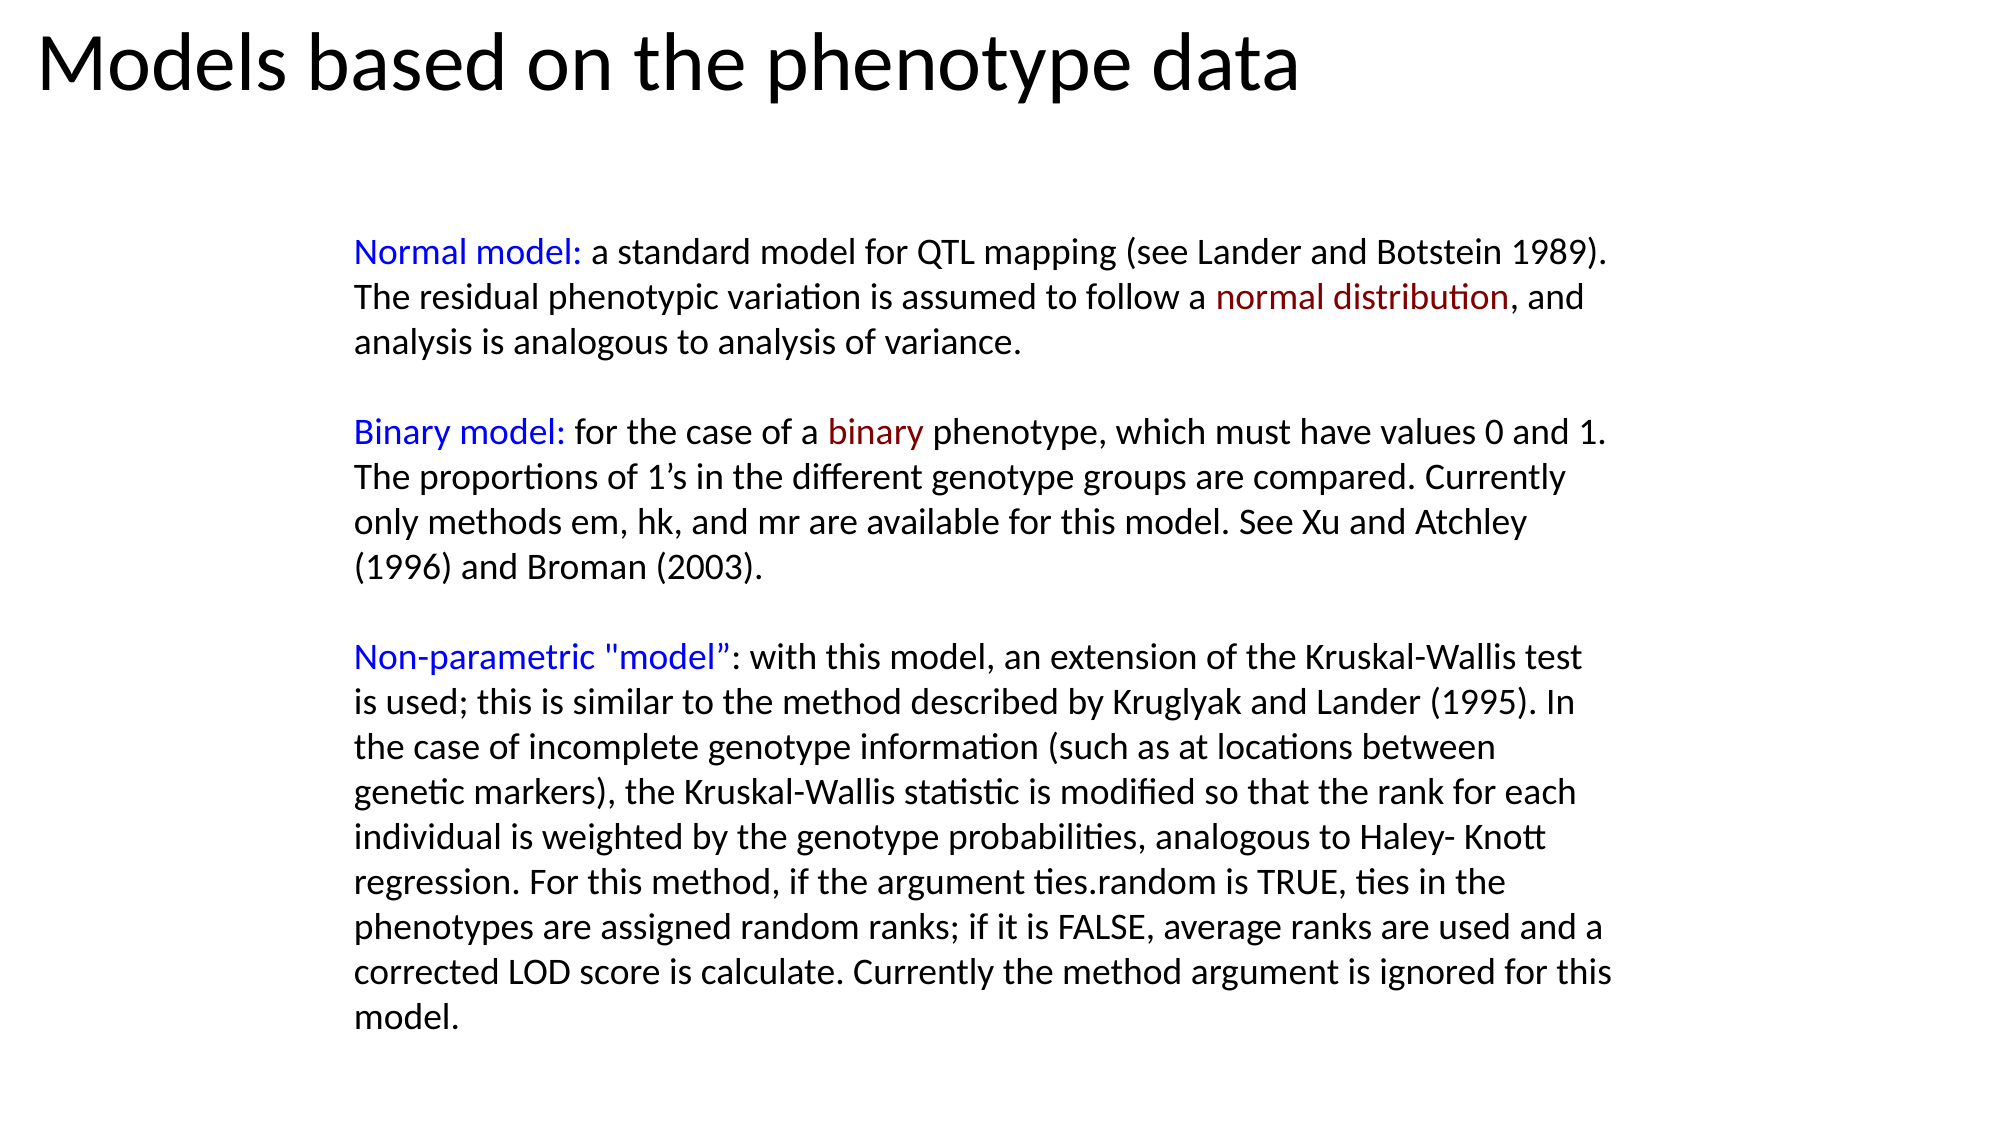

Models based on the phenotype data
Normal model: a standard model for QTL mapping (see Lander and Botstein 1989). The residual phenotypic variation is assumed to follow a normal distribution, and analysis is analogous to analysis of variance.

Binary model: for the case of a binary phenotype, which must have values 0 and 1. The proportions of 1’s in the different genotype groups are compared. Currently only methods em, hk, and mr are available for this model. See Xu and Atchley (1996) and Broman (2003).

Non-parametric "model”: with this model, an extension of the Kruskal-Wallis test is used; this is similar to the method described by Kruglyak and Lander (1995). In the case of incomplete genotype information (such as at locations between genetic markers), the Kruskal-Wallis statistic is modified so that the rank for each individual is weighted by the genotype probabilities, analogous to Haley- Knott regression. For this method, if the argument ties.random is TRUE, ties in the phenotypes are assigned random ranks; if it is FALSE, average ranks are used and a corrected LOD score is calculate. Currently the method argument is ignored for this model.